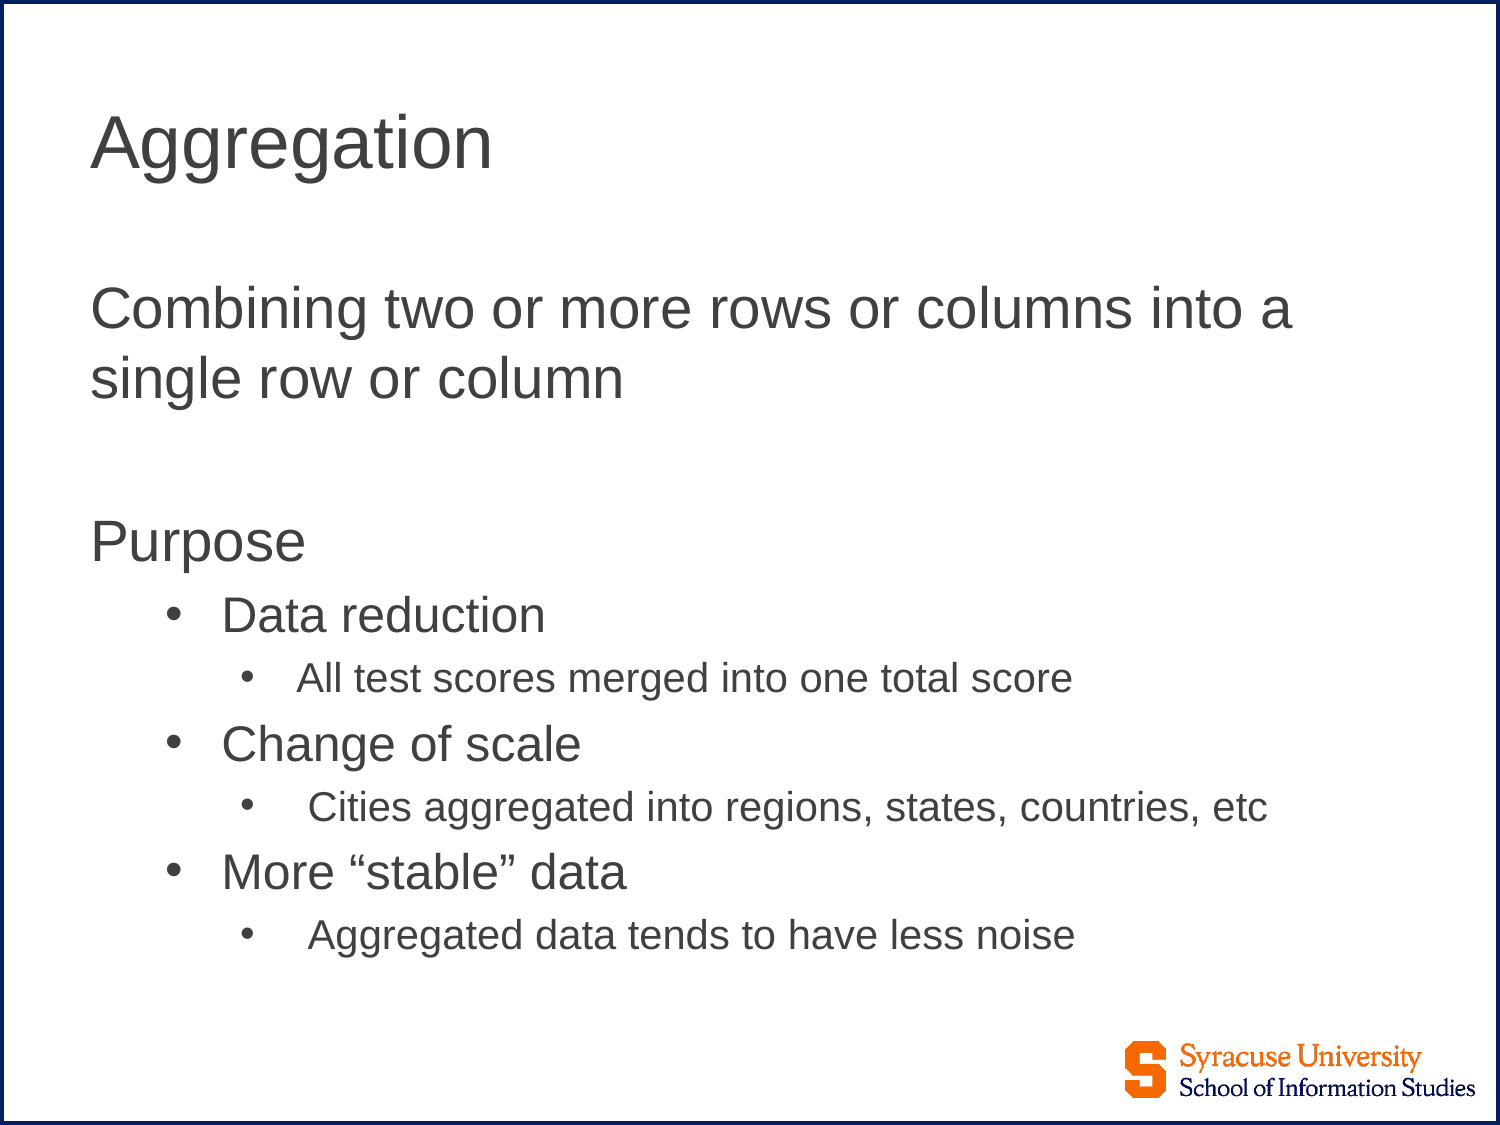

# Aggregation
Combining two or more rows or columns into a single row or column

Purpose
Data reduction
All test scores merged into one total score
Change of scale
 Cities aggregated into regions, states, countries, etc
More “stable” data
 Aggregated data tends to have less noise